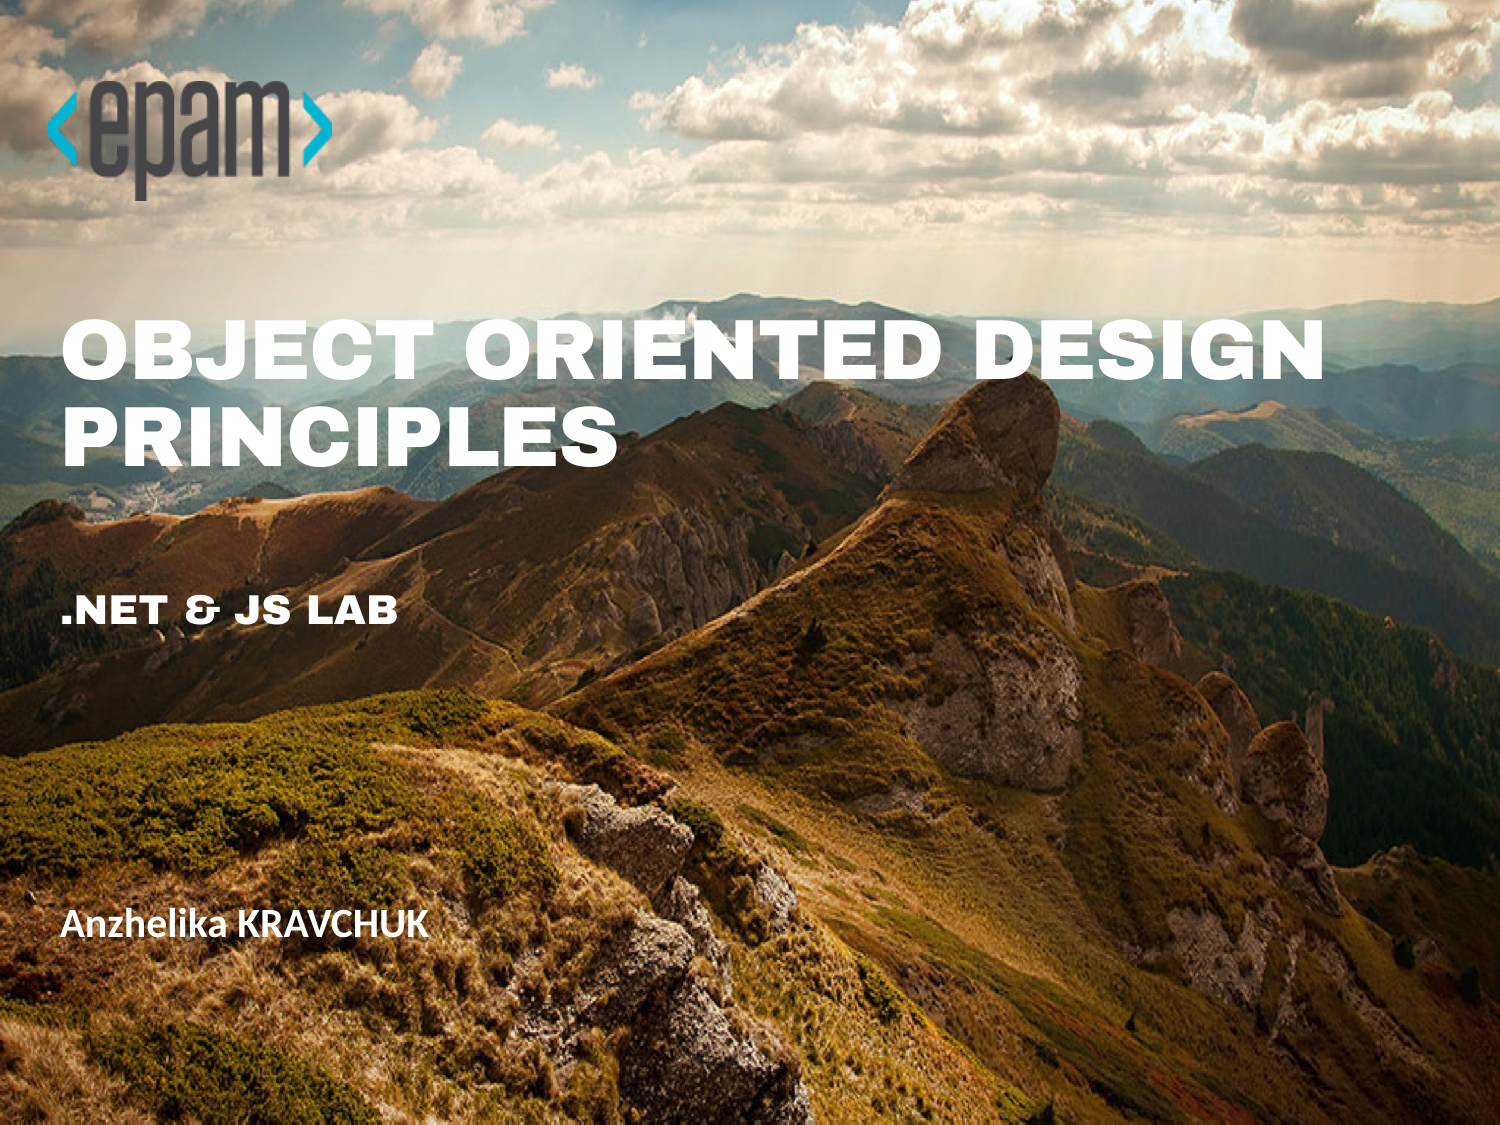

Object Oriented Design Principles
.NET & JS Lab
Anzhelika KRAVCHUK